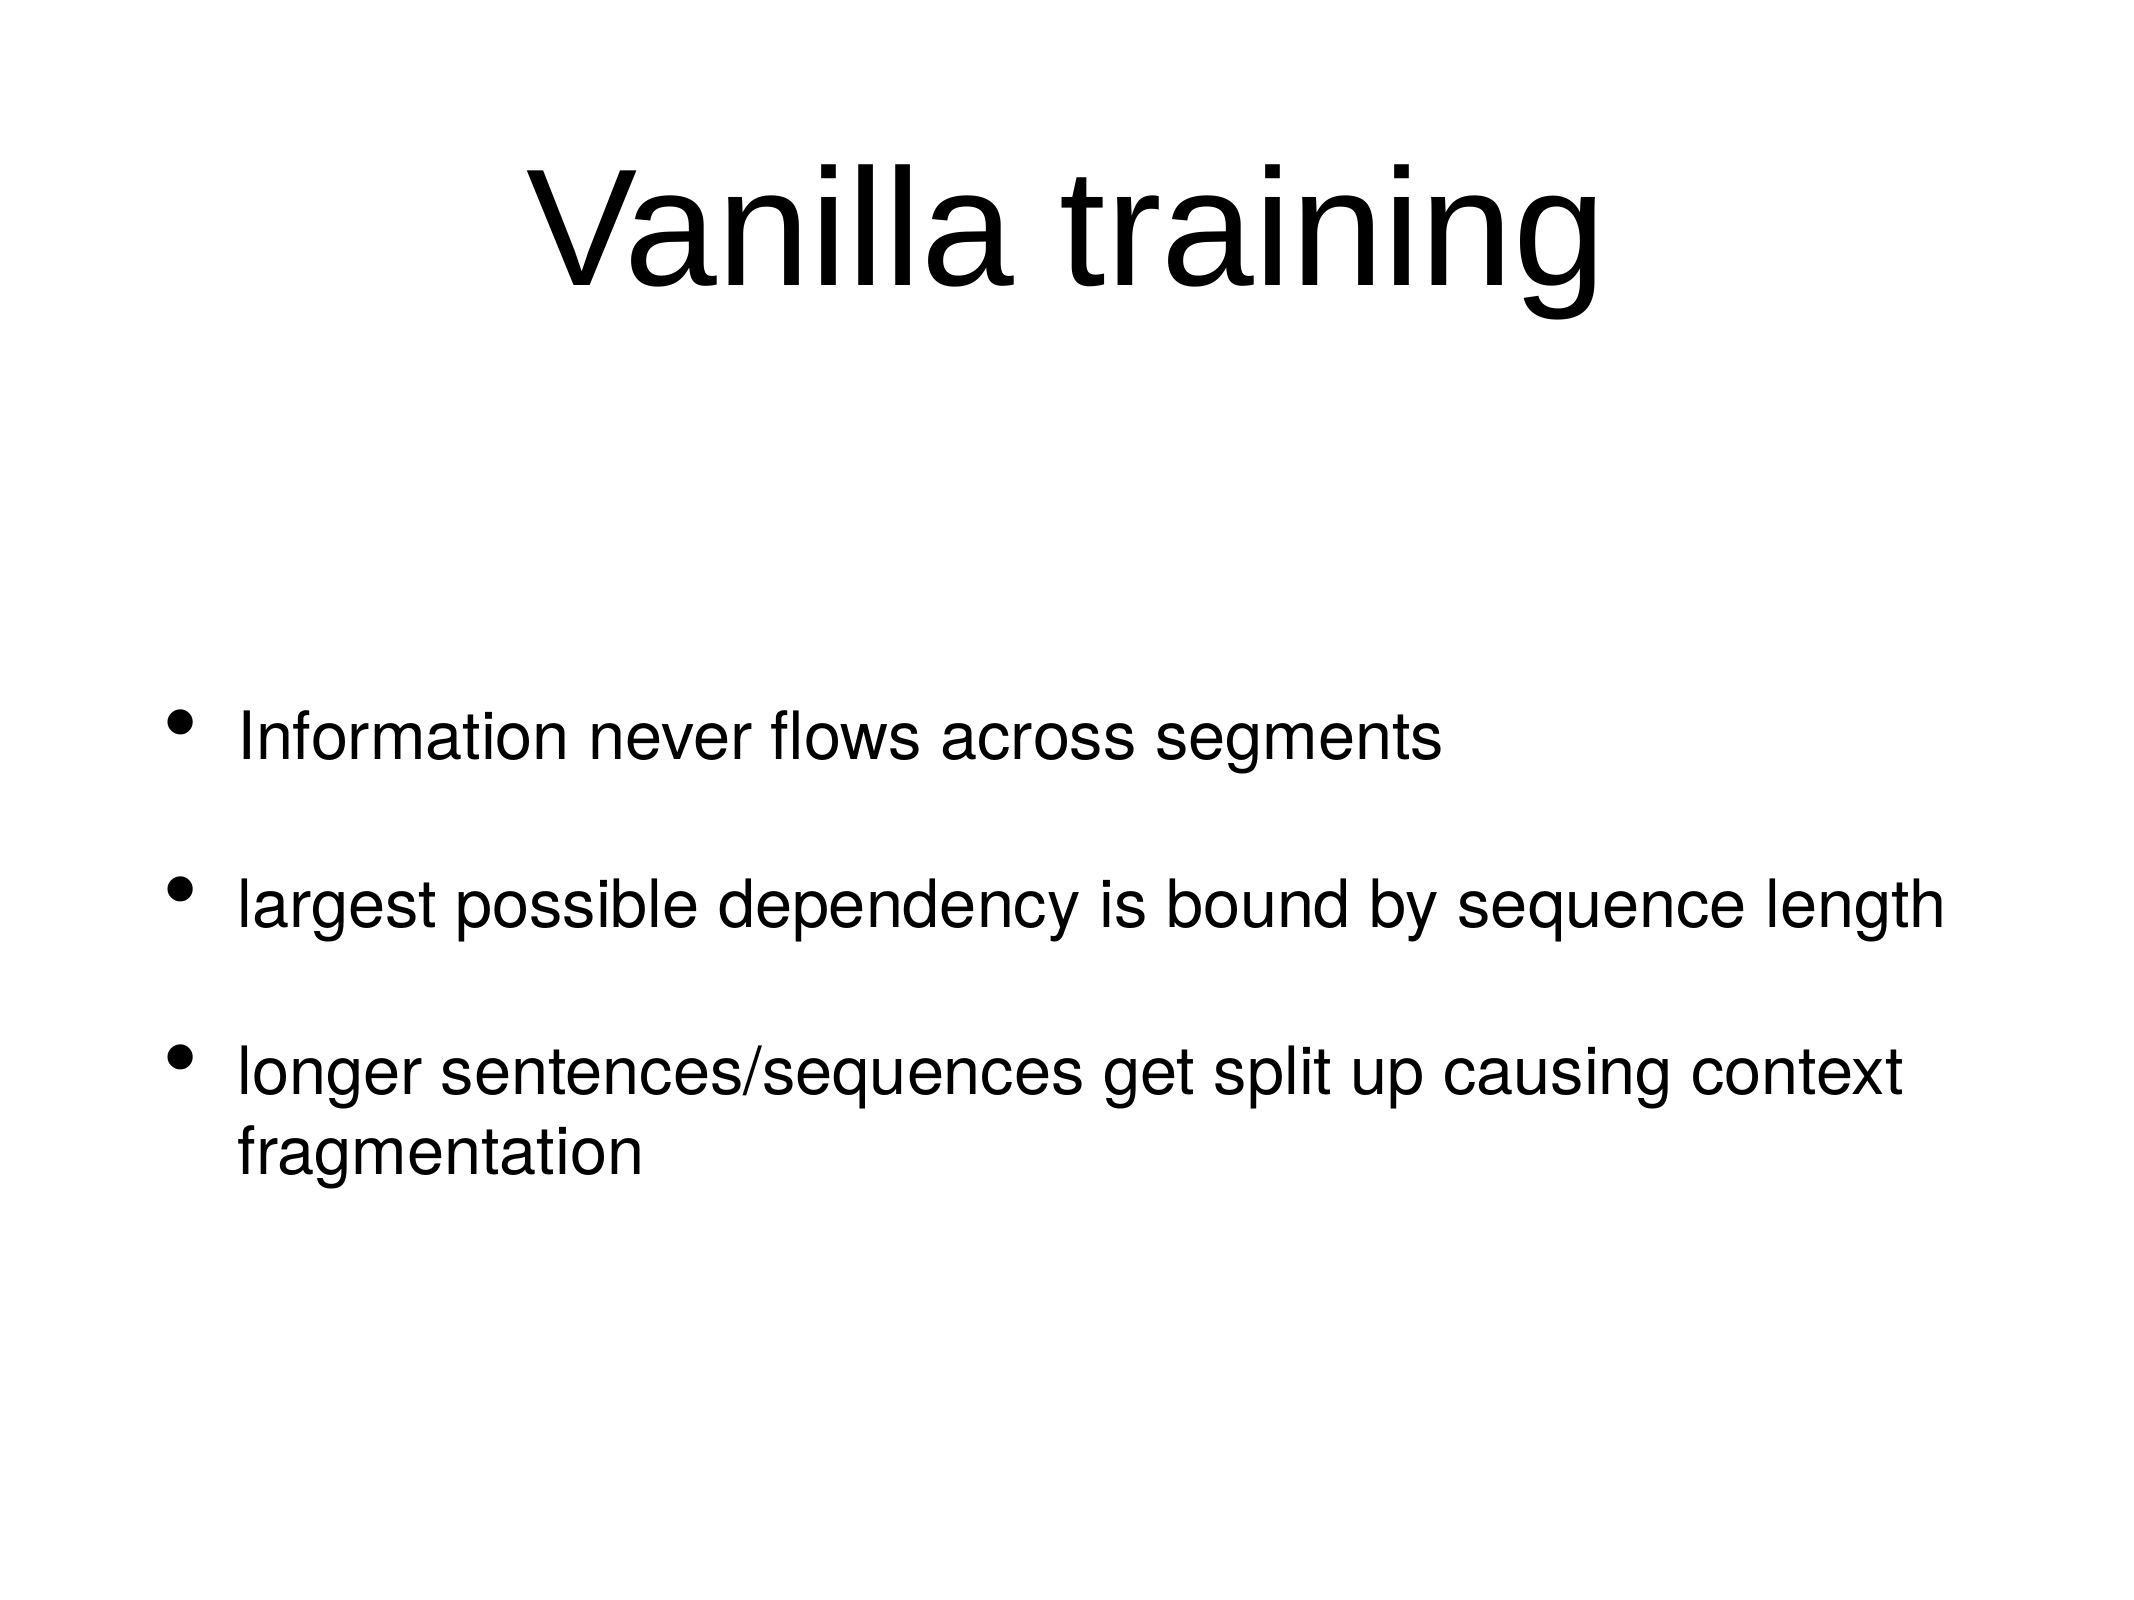

# Vanilla training
Information never flows across segments
largest possible dependency is bound by sequence length
longer sentences/sequences get split up causing context fragmentation